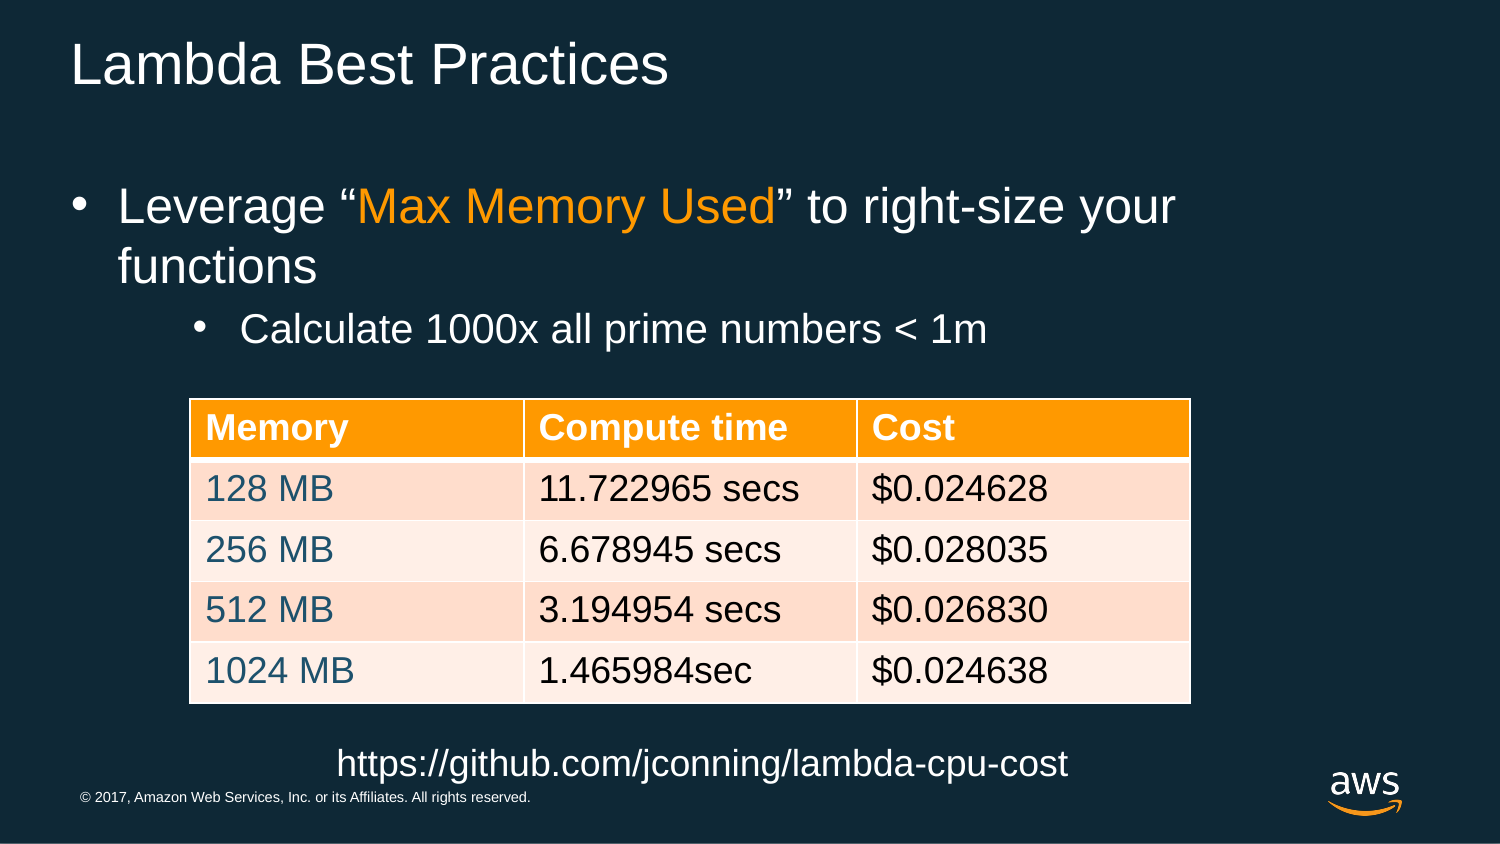

# Lambda Best Practices
Leverage “Max Memory Used” to right-size your functions
Calculate 1000x all prime numbers < 1m
| Memory | Compute time | Cost |
| --- | --- | --- |
| 128 MB | 11.722965 secs | $0.024628 |
| 256 MB | 6.678945 secs | $0.028035 |
| 512 MB | 3.194954 secs | $0.026830 |
| 1024 MB | 1.465984sec | $0.024638 |
https://github.com/jconning/lambda-cpu-cost